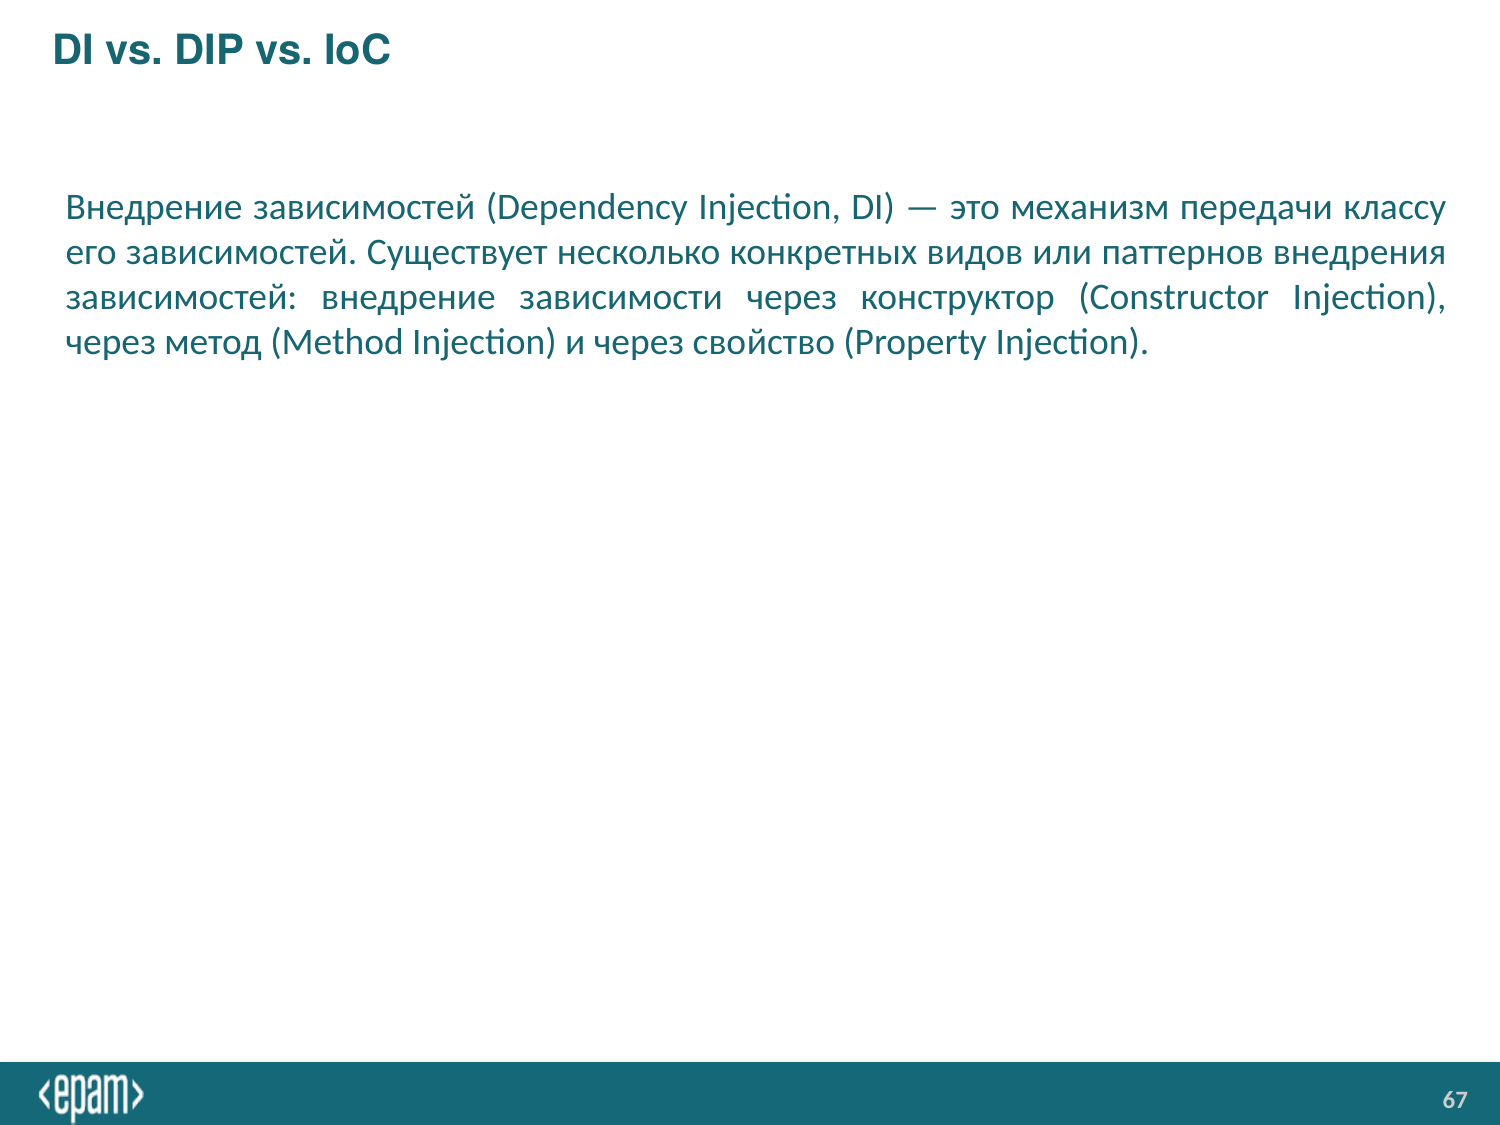

# DI vs. DIP vs. IoC
Внедрение зависимостей (Dependency Injection, DI) — это механизм передачи классу его зависимостей. Существует несколько конкретных видов или паттернов внедрения зависимостей: внедрение зависимости через конструктор (Constructor Injection), через метод (Method Injection) и через свойство (Property Injection).